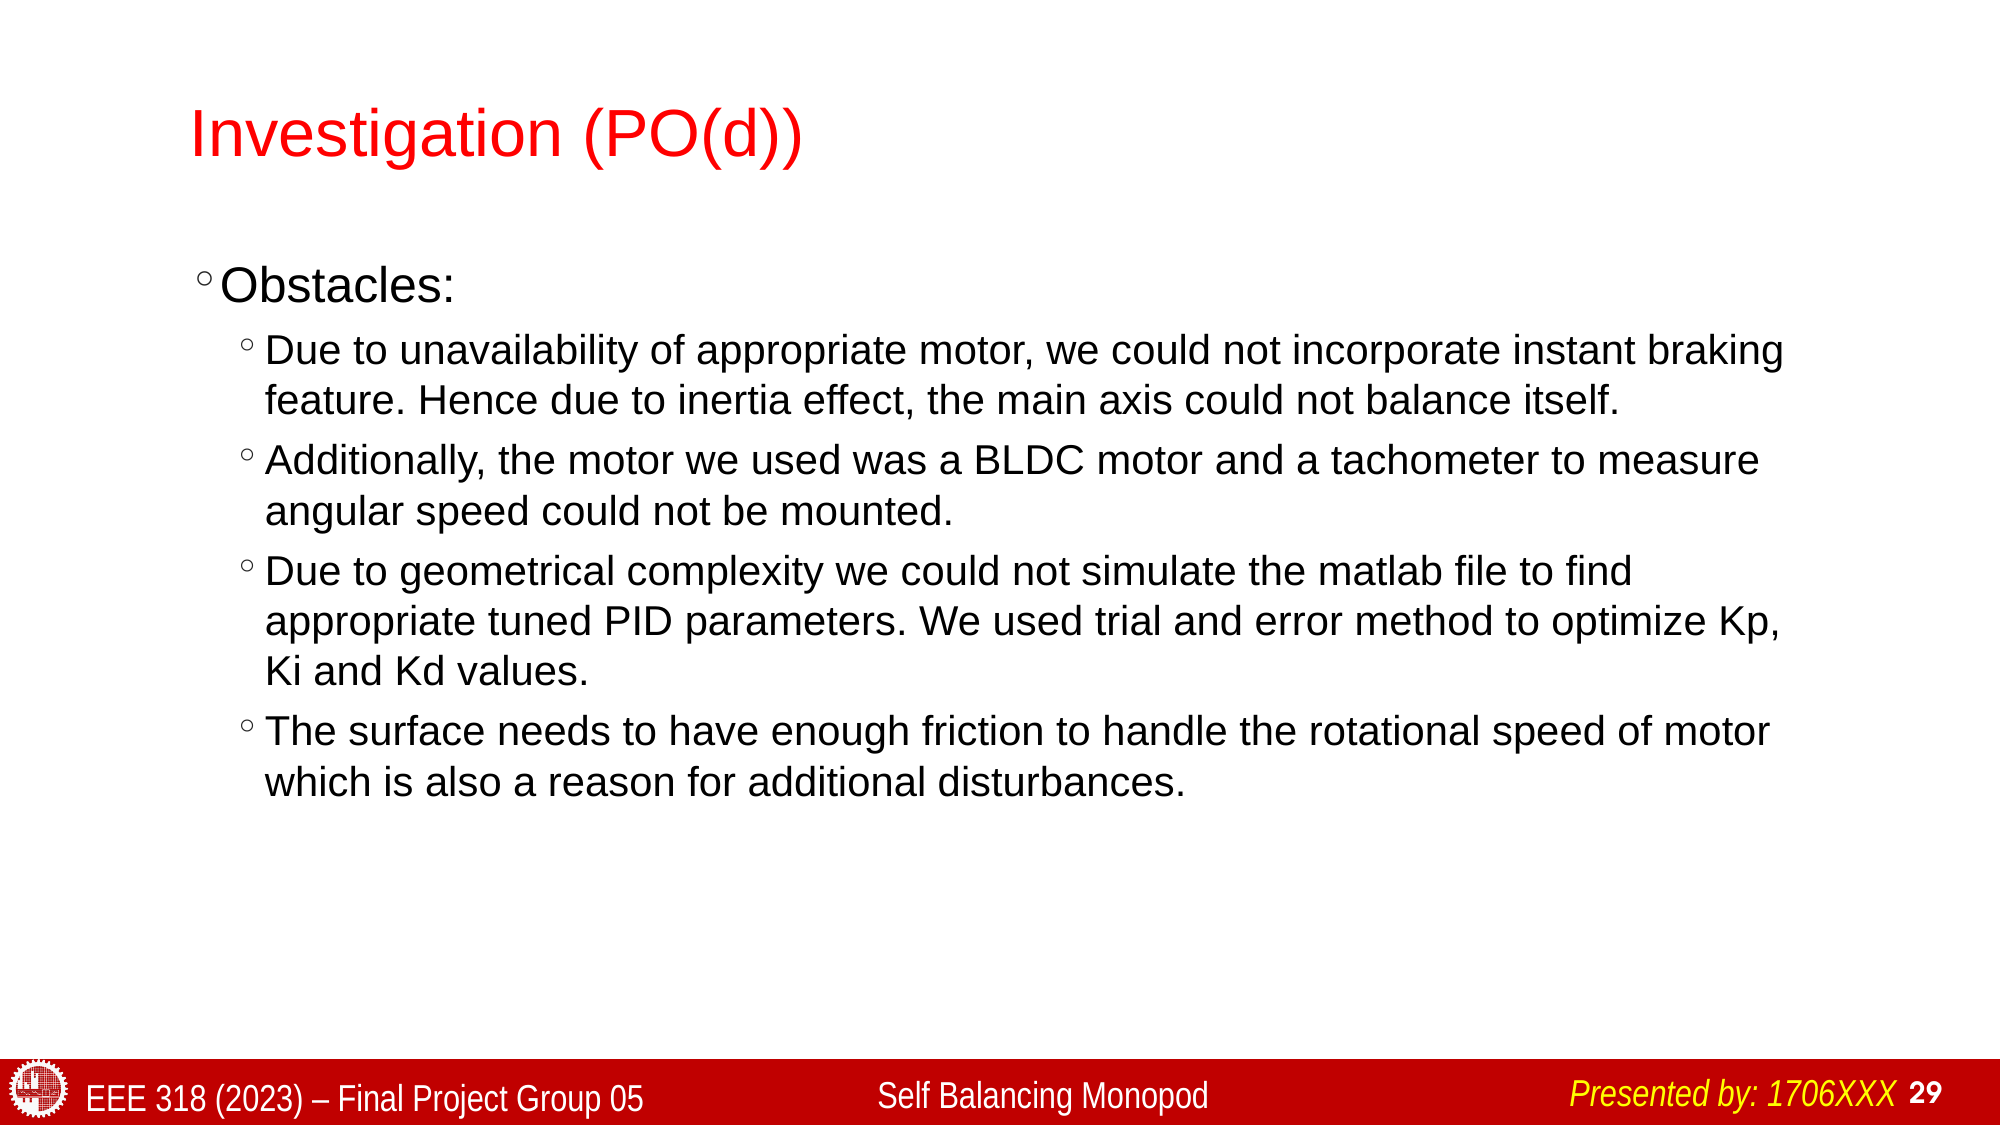

# Investigation (PO(d))
Obstacles:
Due to unavailability of appropriate motor, we could not incorporate instant braking feature. Hence due to inertia effect, the main axis could not balance itself.
Additionally, the motor we used was a BLDC motor and a tachometer to measure angular speed could not be mounted.
Due to geometrical complexity we could not simulate the matlab file to find appropriate tuned PID parameters. We used trial and error method to optimize Kp, Ki and Kd values.
The surface needs to have enough friction to handle the rotational speed of motor which is also a reason for additional disturbances.

Presented by: 1706XXX
Self Balancing Monopod
EEE 318 (2023) – Final Project Group 05
29